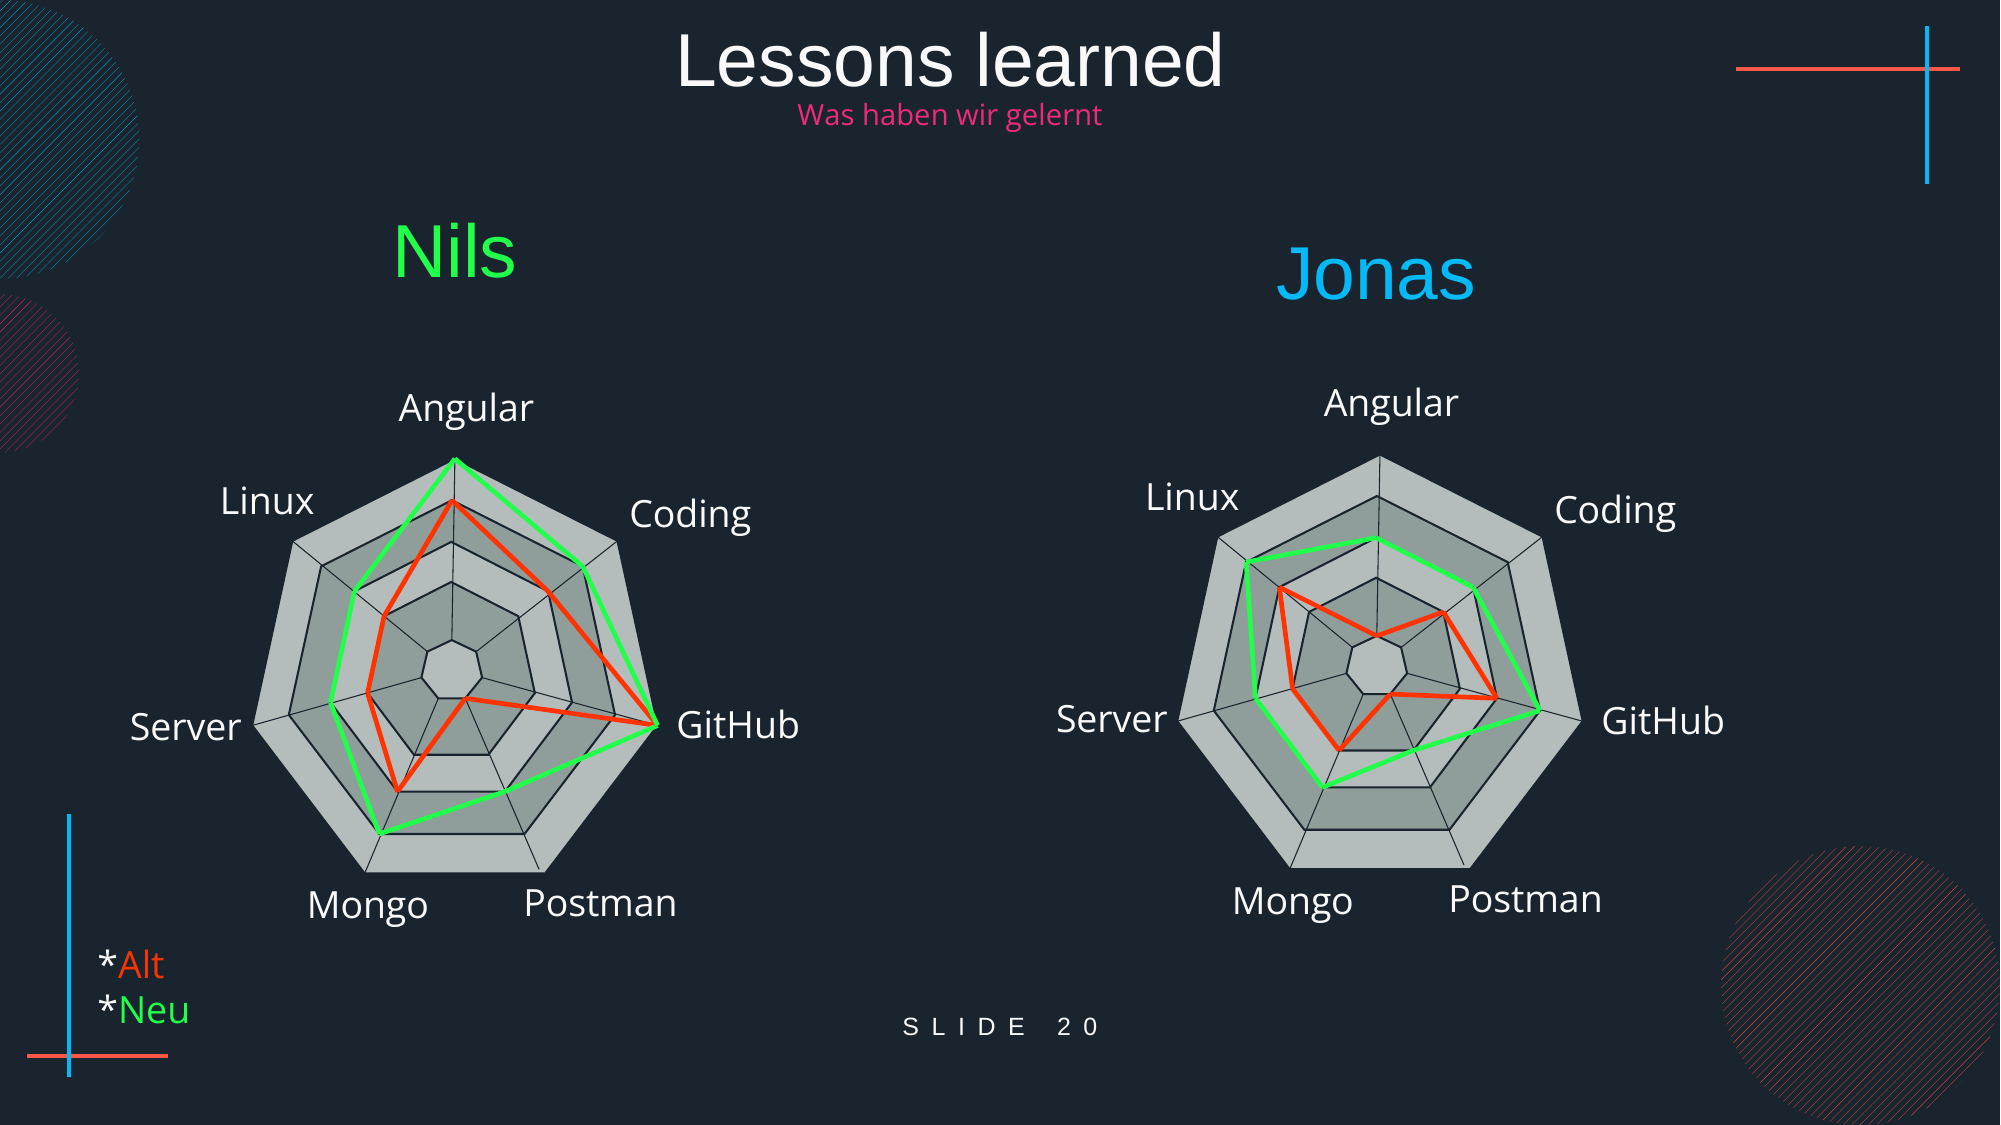

Lessons learned
Was haben wir gelernt
Nils
Jonas
Angular
Angular

Linux
Linux
Coding
Coding

Server
GitHub
GitHub
Server
Postman
Mongo
Postman
Mongo
*Alt *Neu